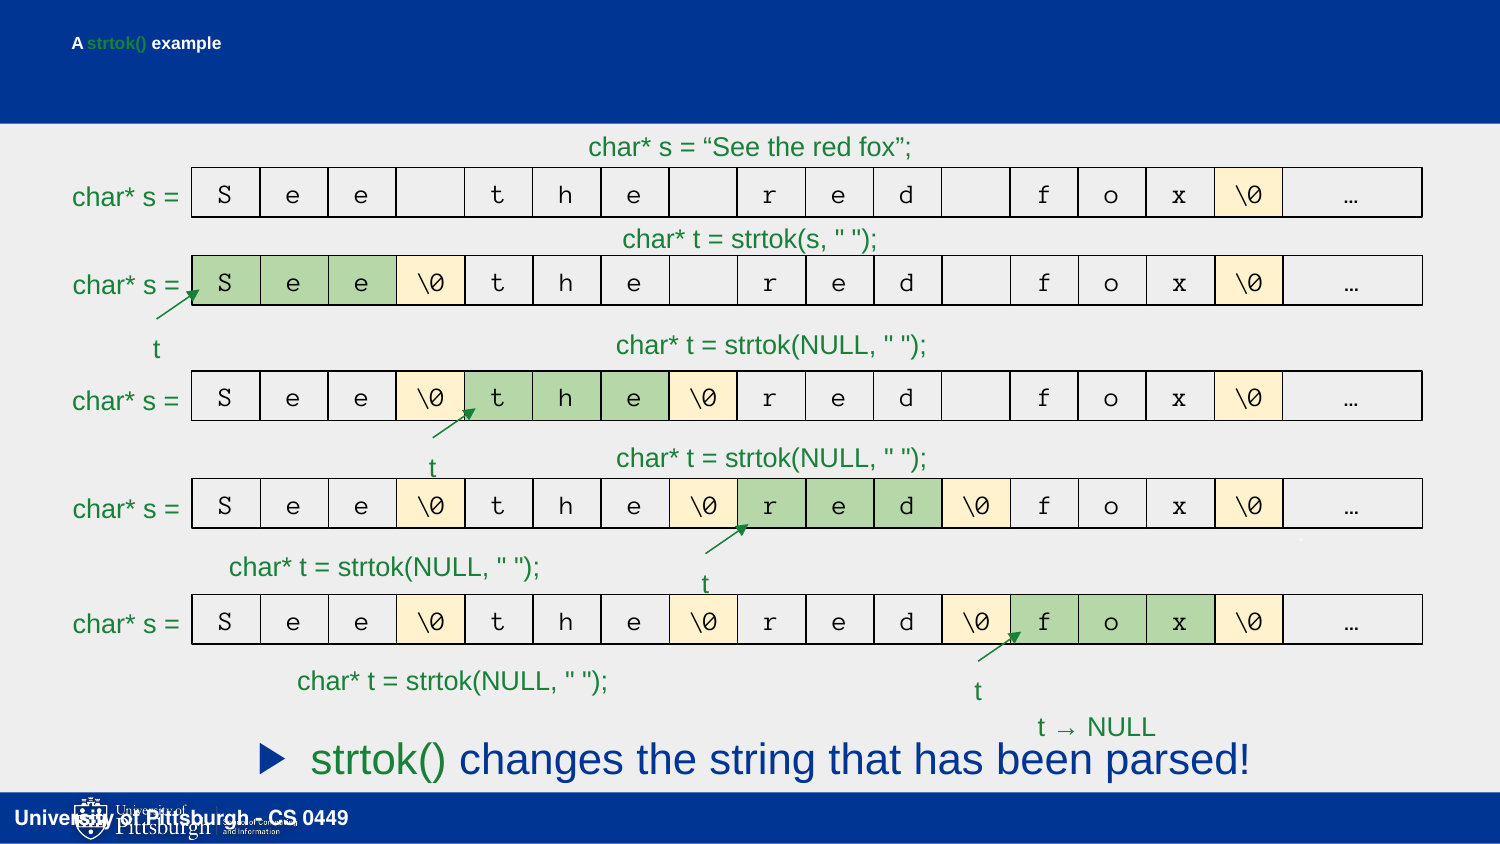

# A strtok() example
char* s = “See the red fox”;
char* s =
S
e
e

t
h
e

r
e
d

f
o
x
\0
…
char* t = strtok(s, " ");
char* s =
S
e
e
\0
t
h
e

r
e
d

f
o
x
\0
…
t
char* t = strtok(NULL, " ");
char* s =
S
e
e
\0
t
h
e
\0
r
e
d

f
o
x
\0
…
t
char* t = strtok(NULL, " ");
char* s =
S
e
e
\0
t
h
e
\0
r
e
d
\0
f
o
x
\0
…
56
t
char* t = strtok(NULL, " ");
char* s =
S
e
e
\0
t
h
e
\0
r
e
d
\0
f
o
x
\0
…
t
char* t = strtok(NULL, " ");
t → NULL
strtok() changes the string that has been parsed!
University of Pittsburgh - CS 0449